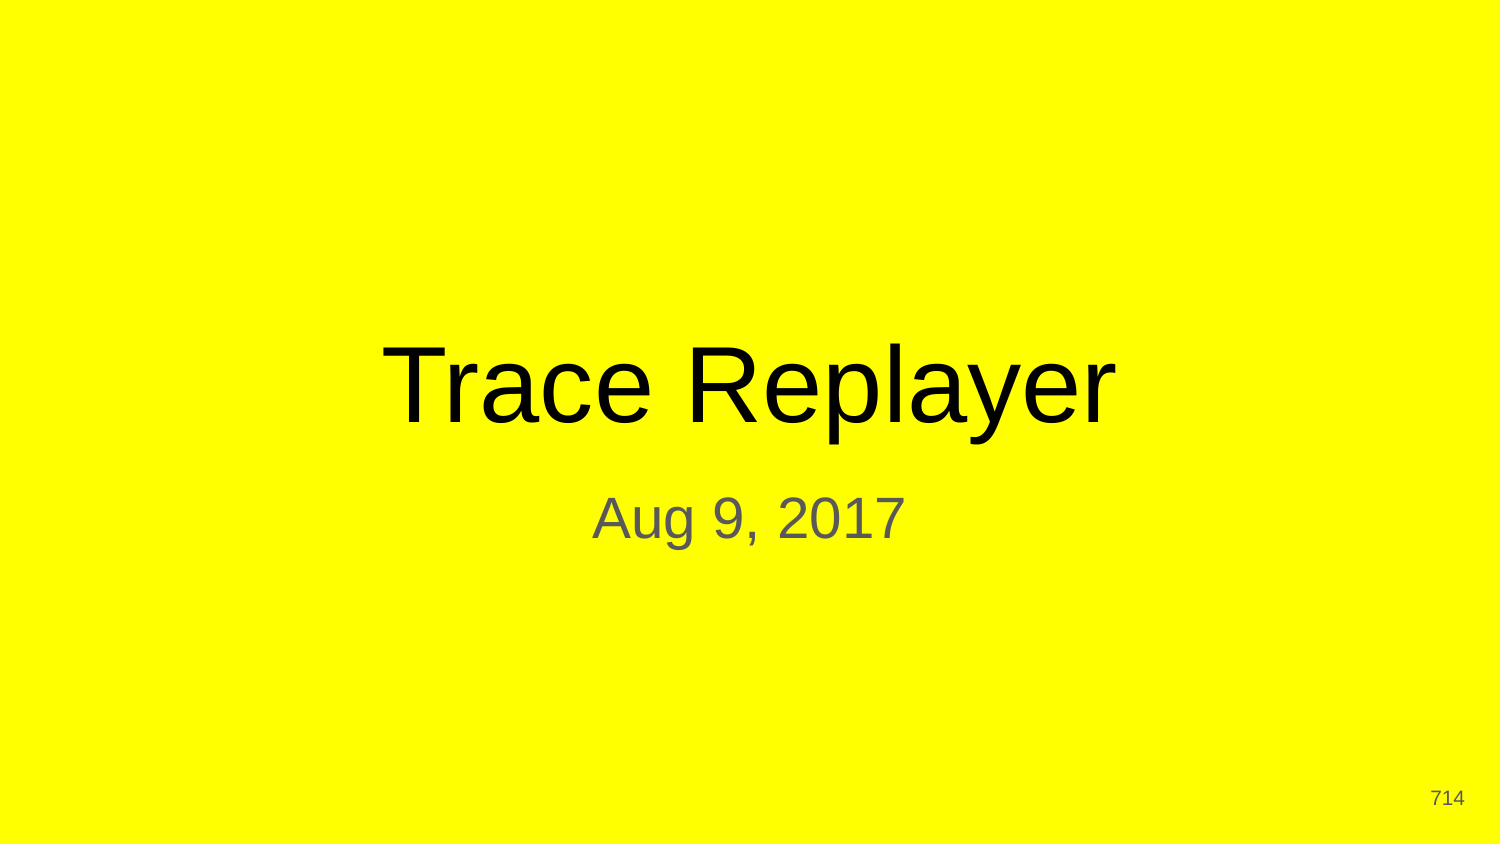

# Trace Replayer
Aug 9, 2017
714